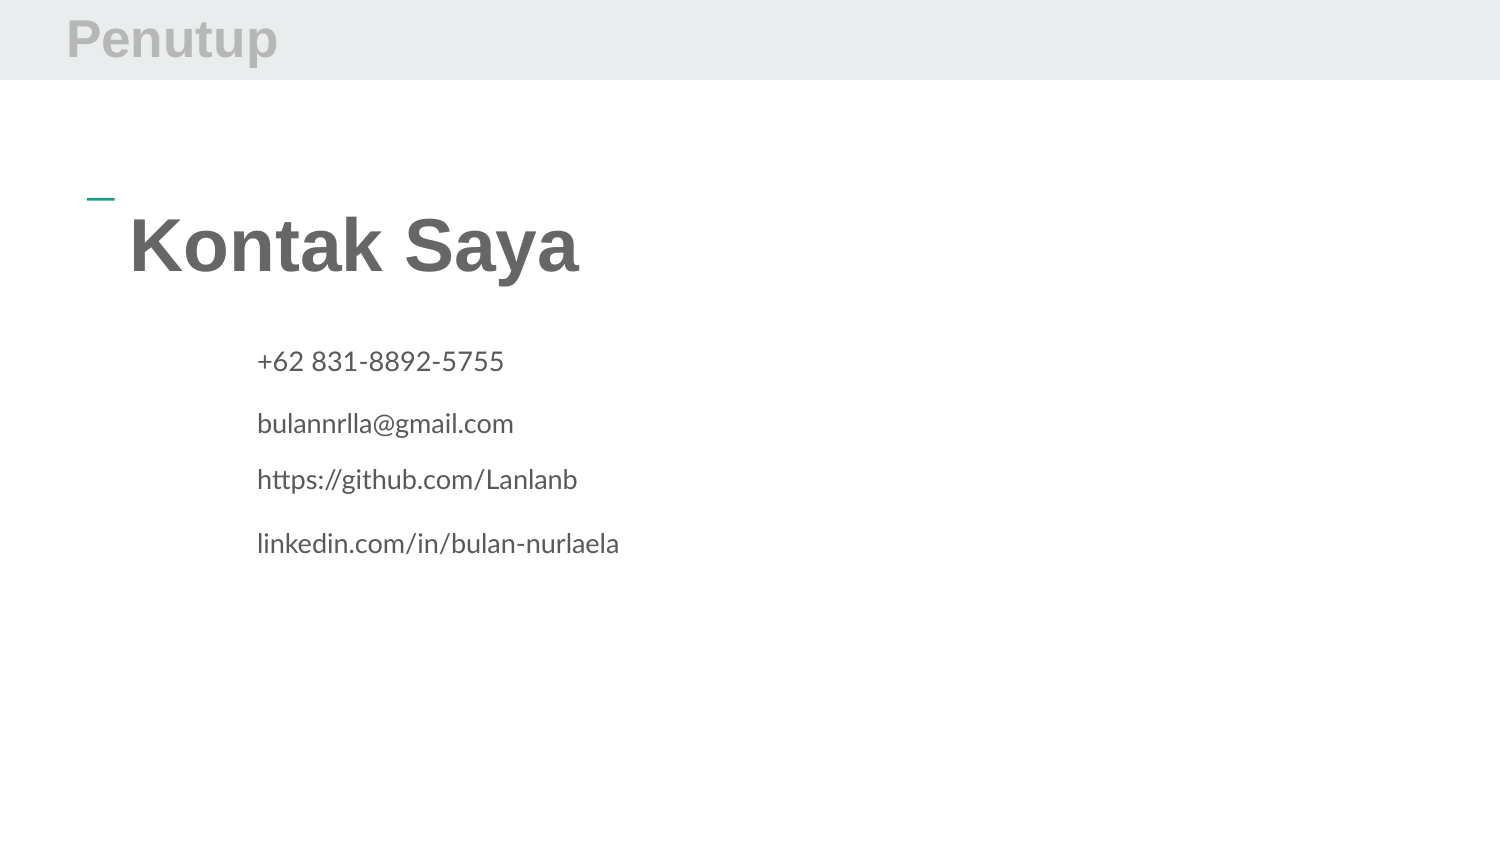

# Penutup
Kontak Saya
+62 831-8892-5755
bulannrlla@gmail.com
https://github.com/Lanlanb
linkedin.com/in/bulan-nurlaela